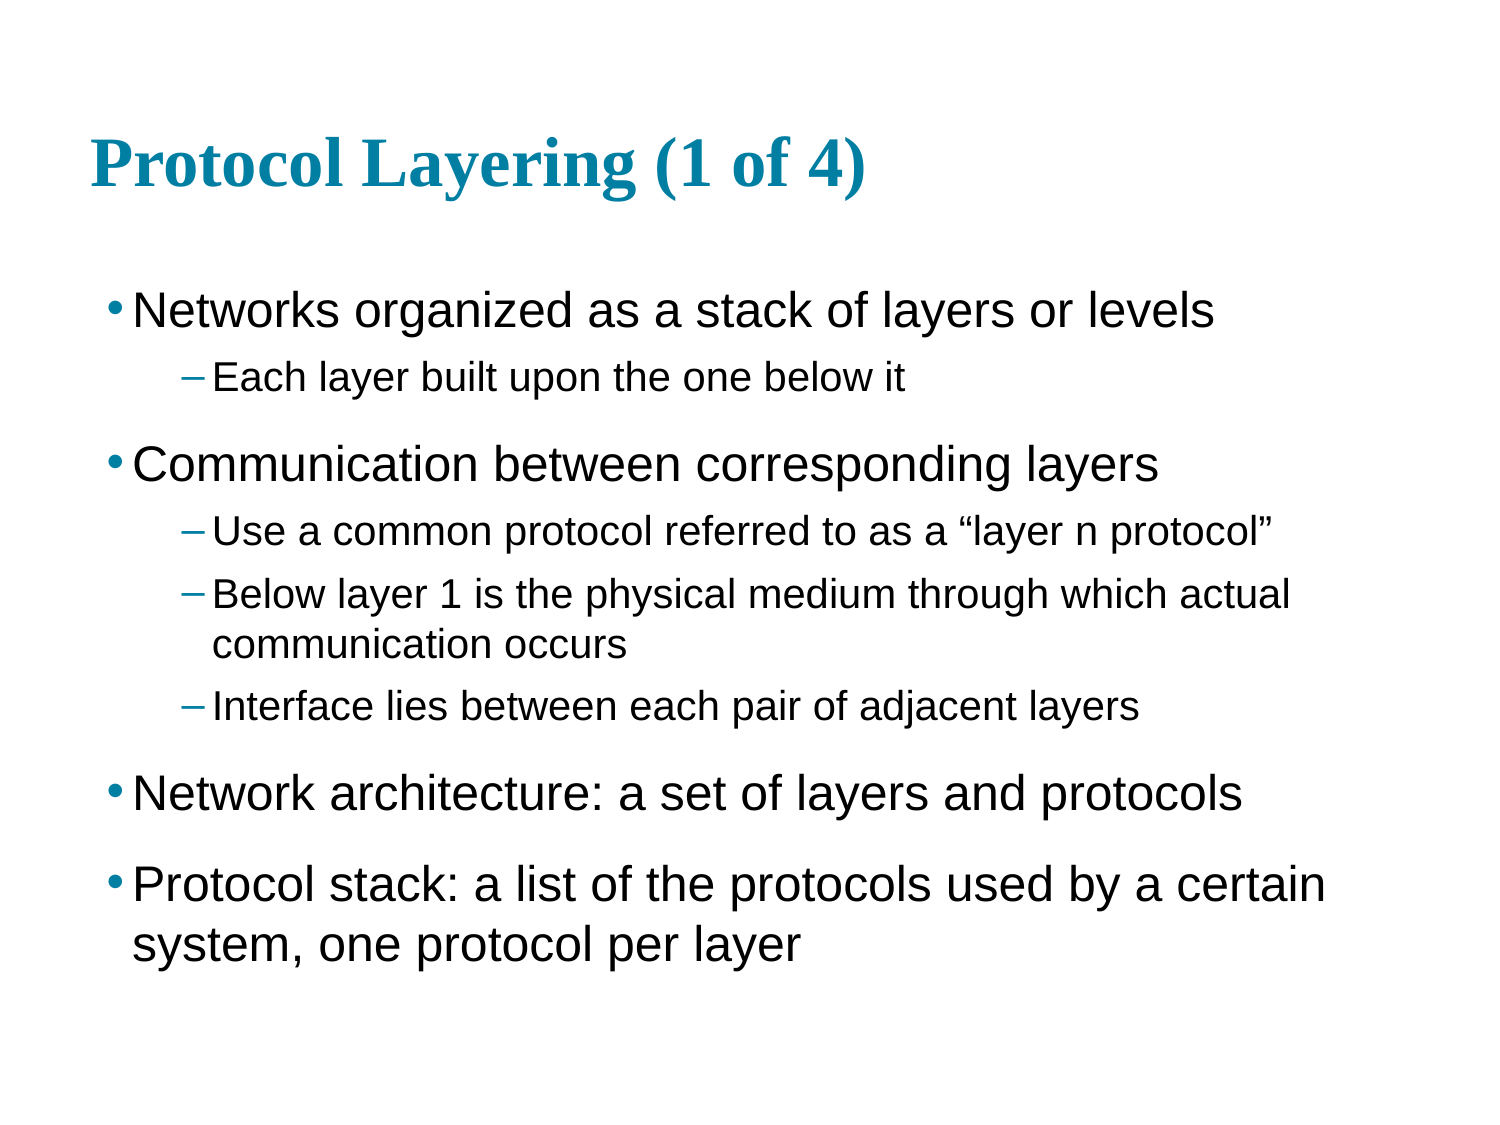

# Protocol Layering (1 of 4)
Networks organized as a stack of layers or levels
Each layer built upon the one below it
Communication between corresponding layers
Use a common protocol referred to as a “layer n protocol”
Below layer 1 is the physical medium through which actual communication occurs
Interface lies between each pair of adjacent layers
Network architecture: a set of layers and protocols
Protocol stack: a list of the protocols used by a certain system, one protocol per layer